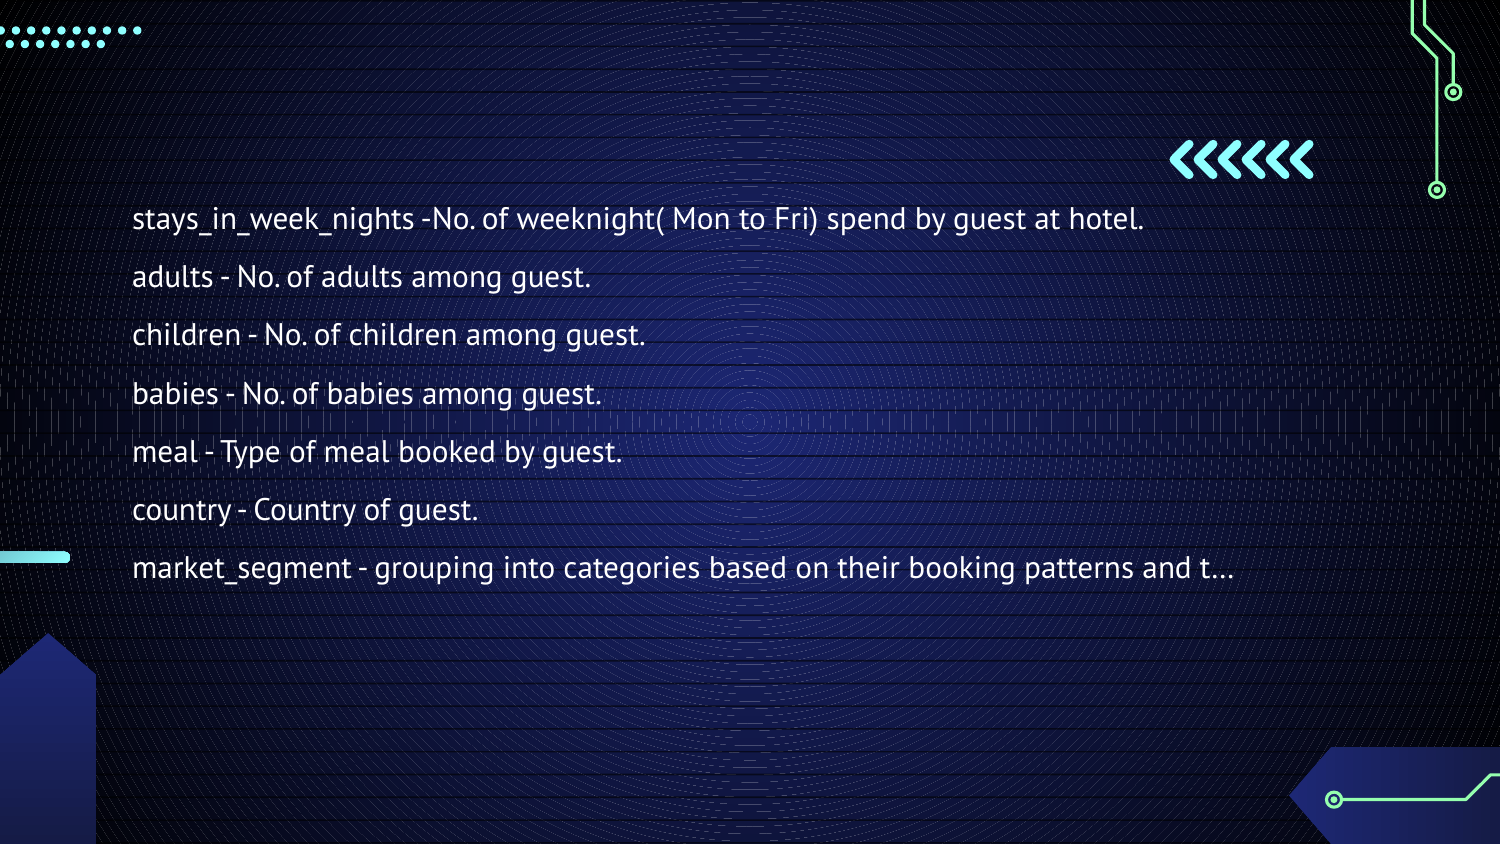

stays_in_week_nights -No. of weeknight( Mon to Fri) spend by guest at hotel.
adults - No. of adults among guest.
children - No. of children among guest.
babies - No. of babies among guest.
meal - Type of meal booked by guest.
country - Country of guest.
market_segment - grouping into categories based on their booking patterns and t…